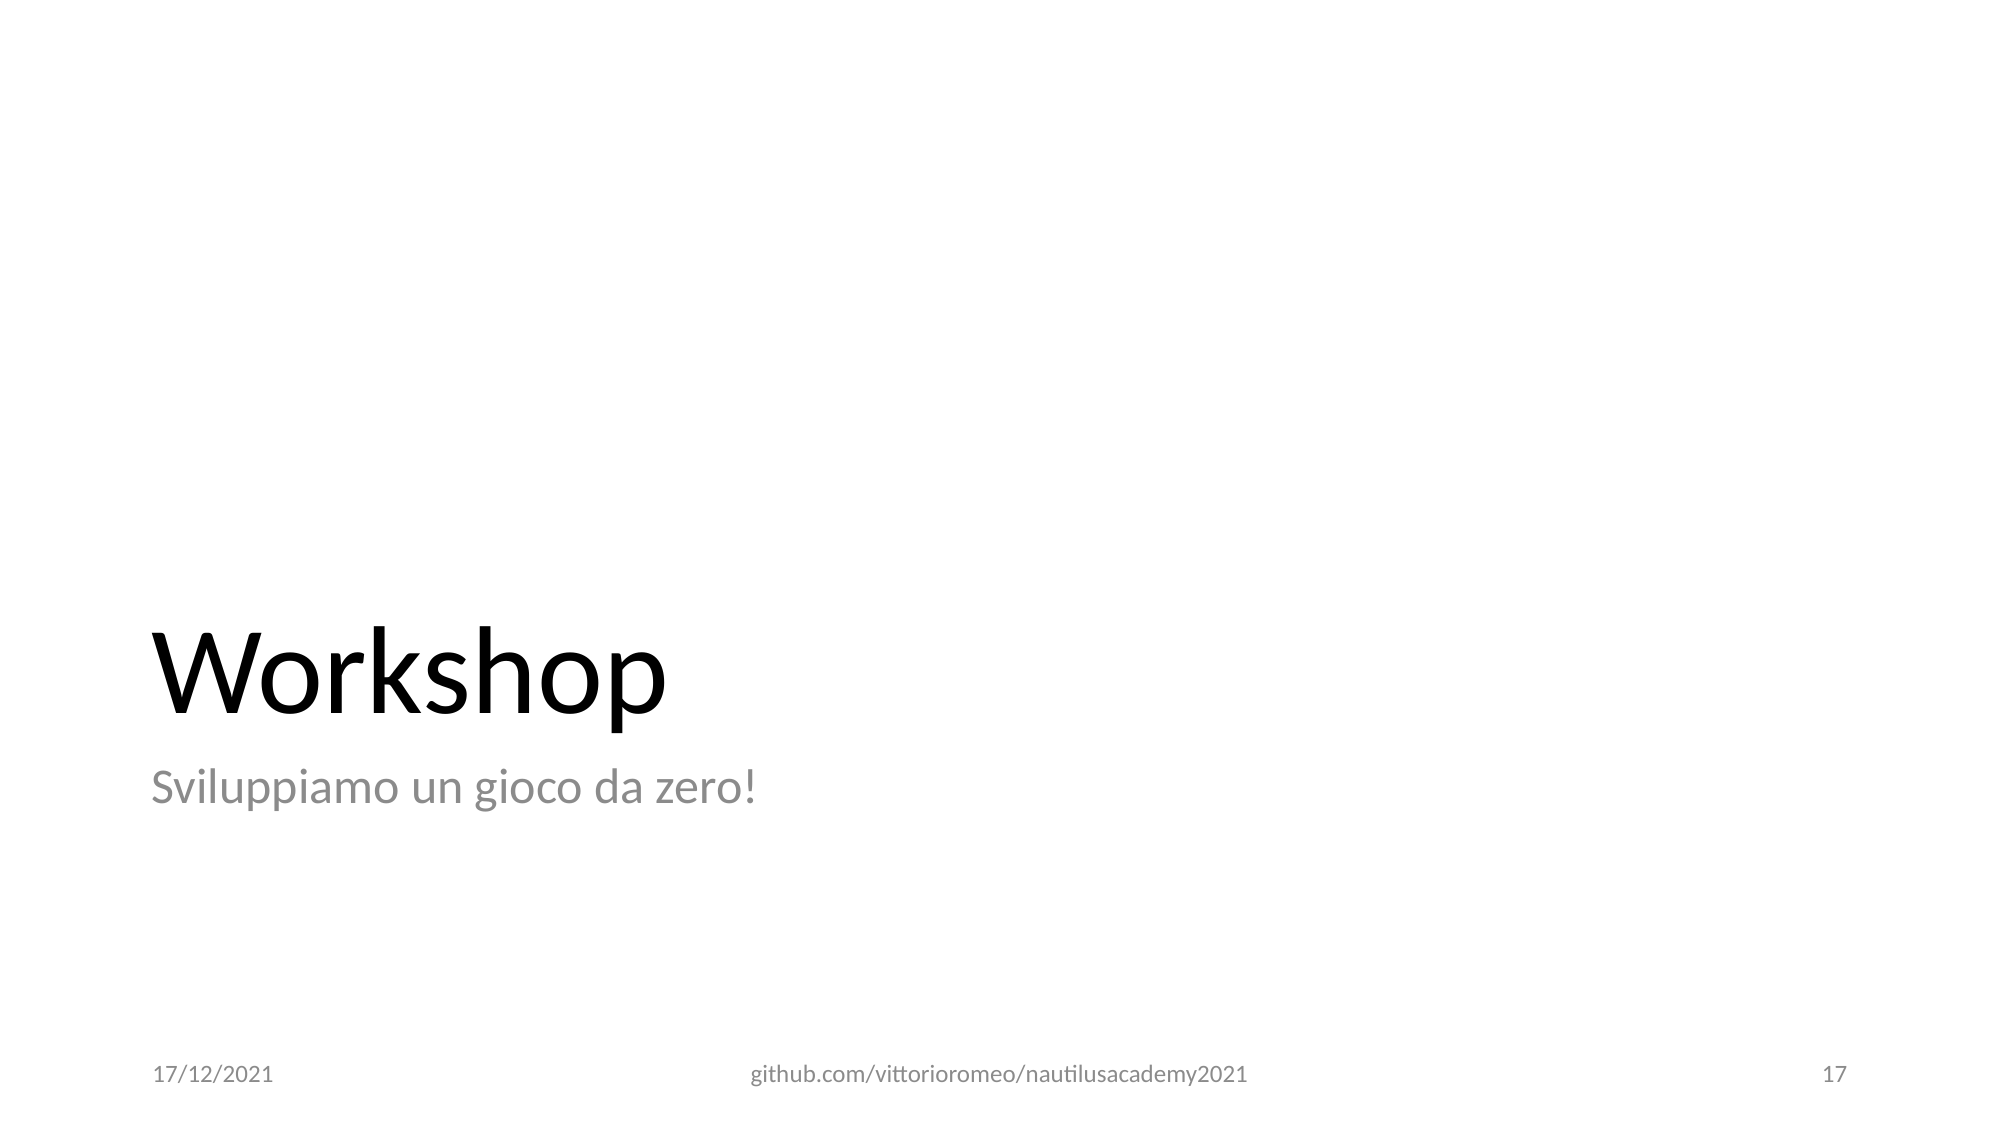

# Workshop
Sviluppiamo un gioco da zero!
17/12/2021
github.com/vittorioromeo/nautilusacademy2021
17